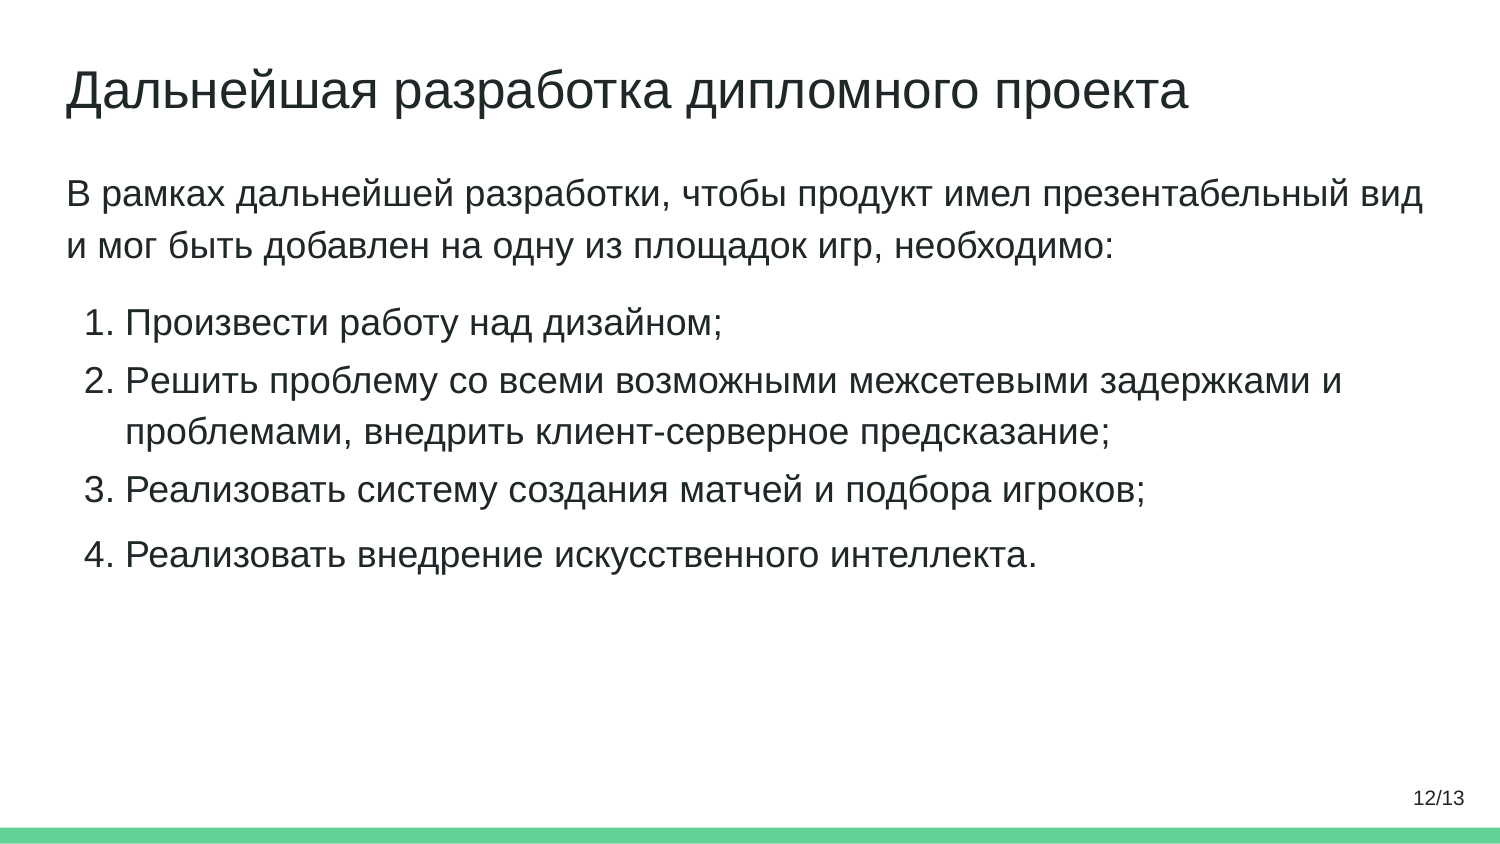

# Дальнейшая разработка дипломного проекта
В рамках дальнейшей разработки, чтобы продукт имел презентабельный вид и мог быть добавлен на одну из площадок игр, необходимо:
Произвести работу над дизайном;
Решить проблему со всеми возможными межсетевыми задержками и проблемами, внедрить клиент-серверное предсказание;
Реализовать систему создания матчей и подбора игроков;
Реализовать внедрение искусственного интеллекта.
12/13